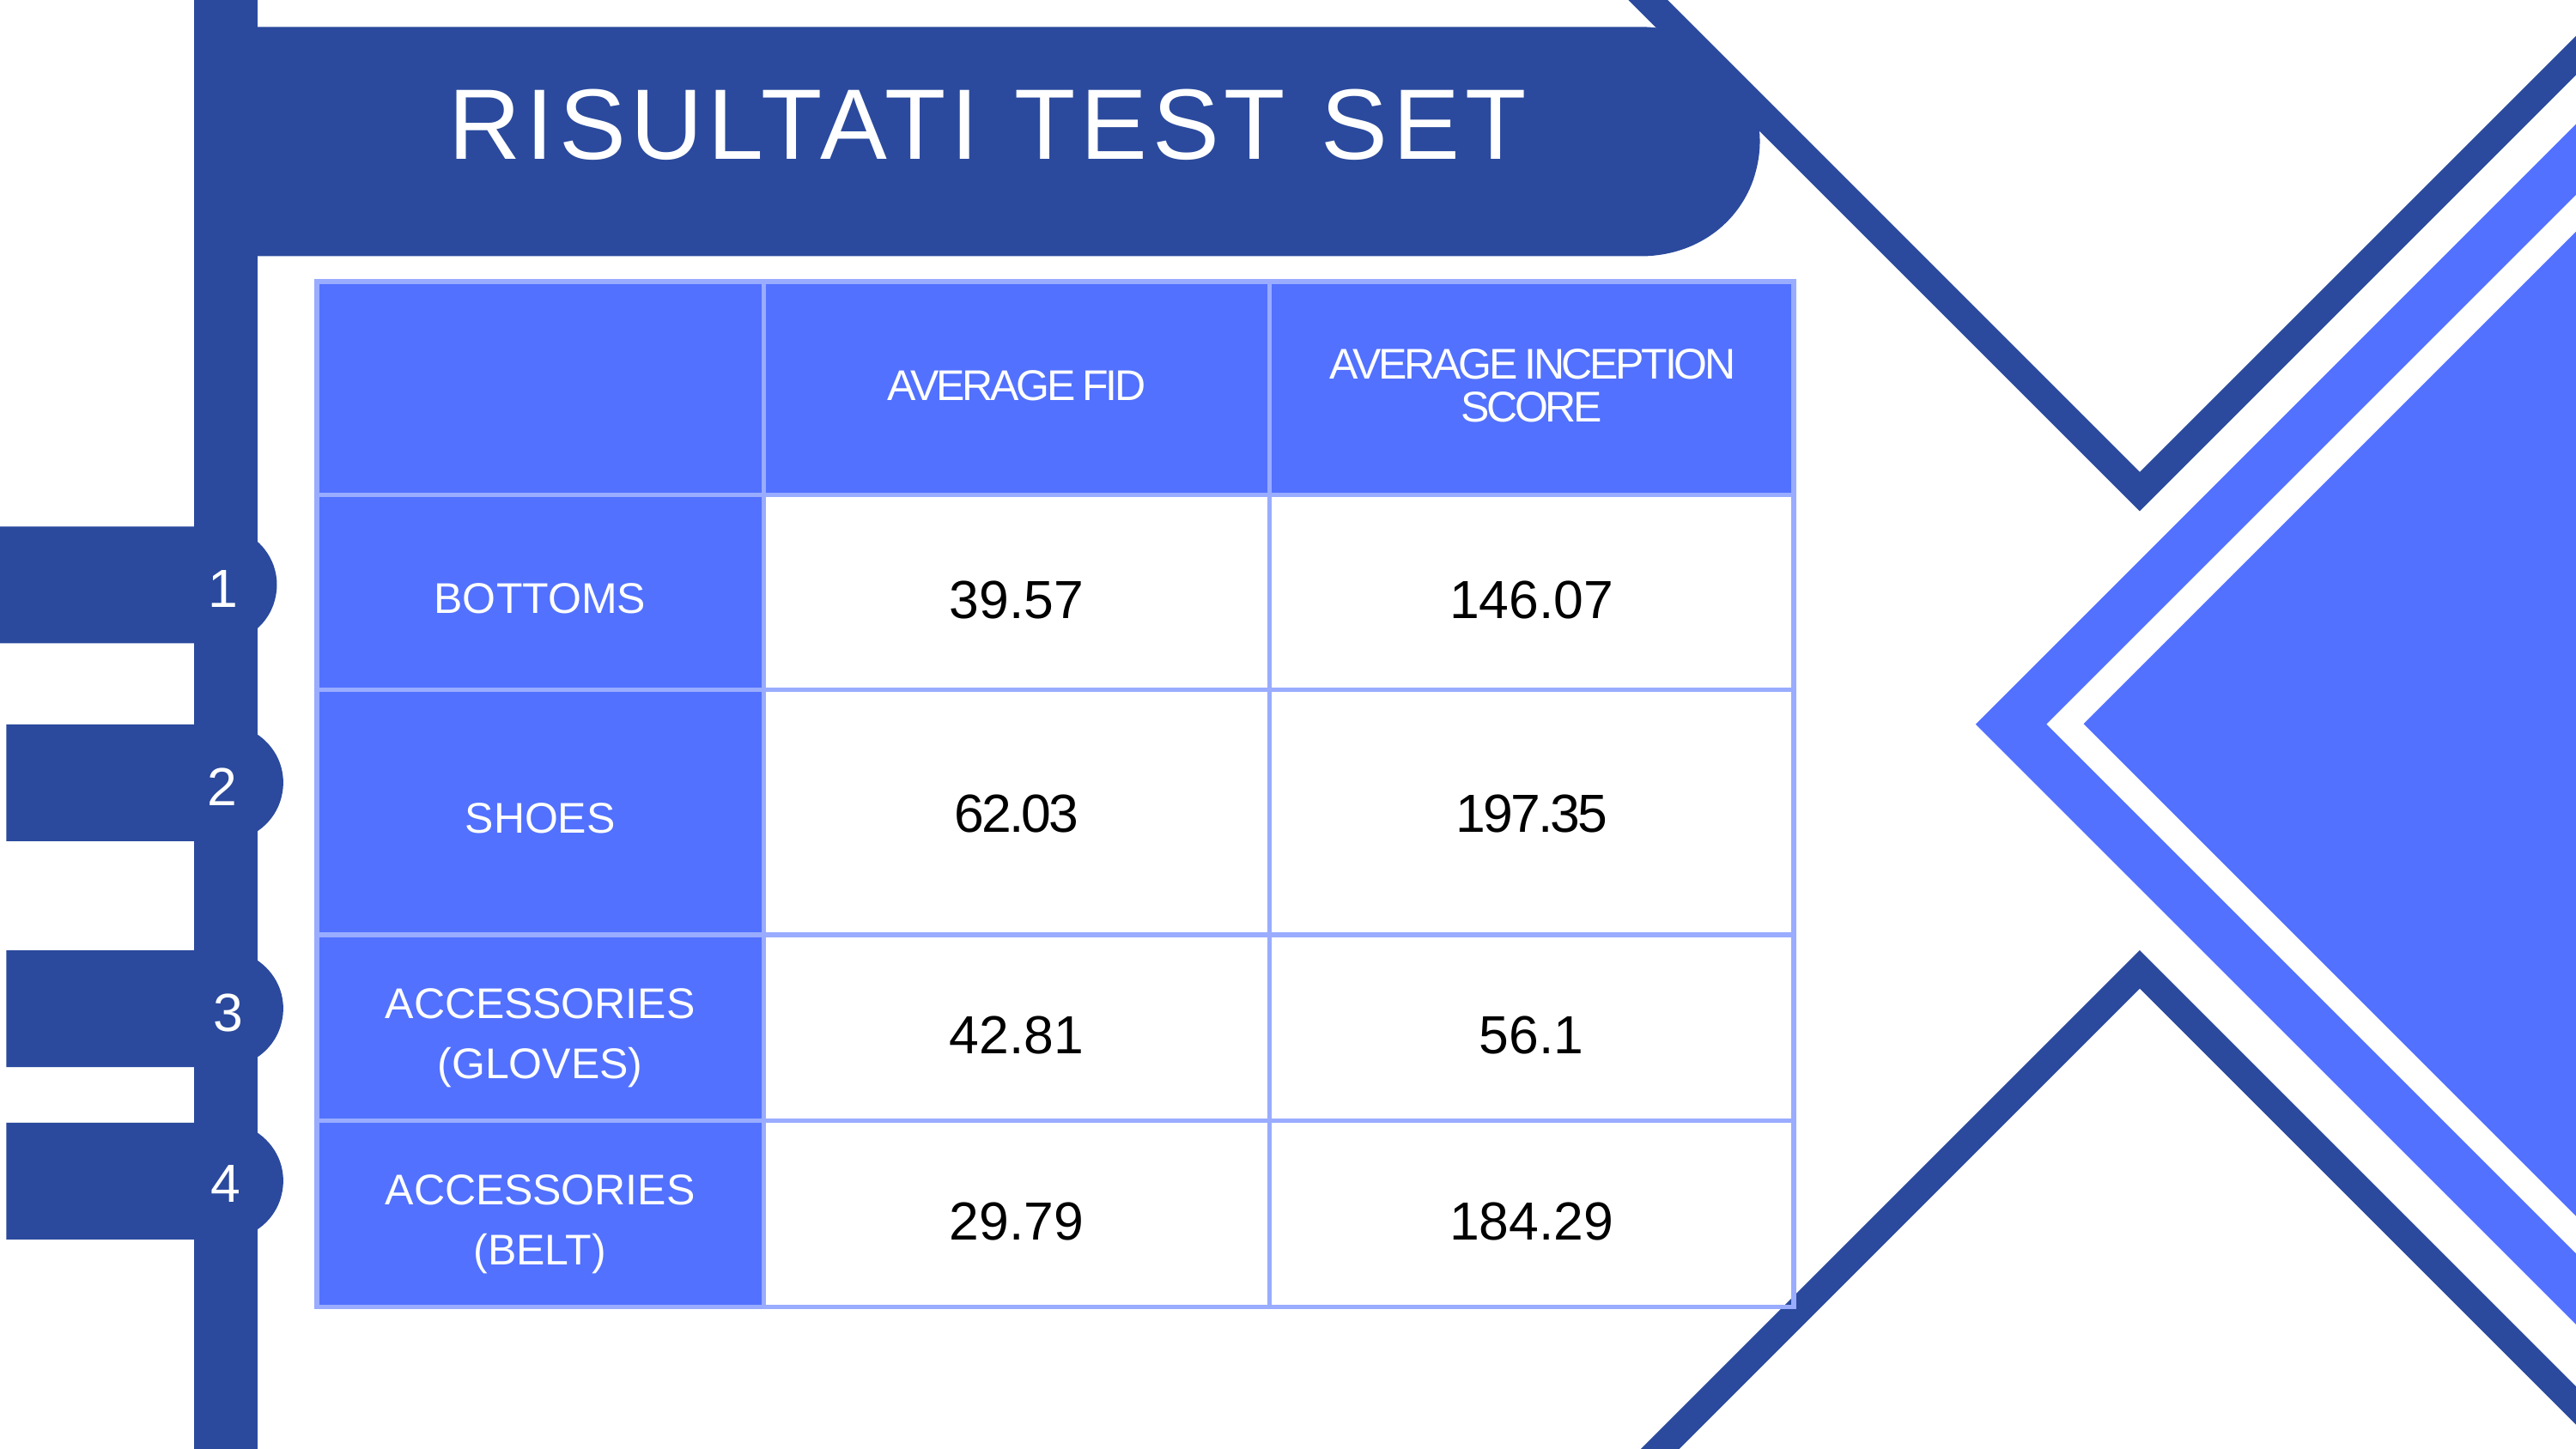

RISULTATI TEST SET

|  | AVERAGE FID | AVERAGE INCEPTION SCORE |
| --- | --- | --- |
| BOTTOMS | 39.57 | 146.07 |
| SHOES | 62.03 | 197.35 |
| ACCESSORIES (GLOVES) | 42.81 | 56.1 |
| ACCESSORIES (BELT) | 29.79 | 184.29 |

1

2

3

4